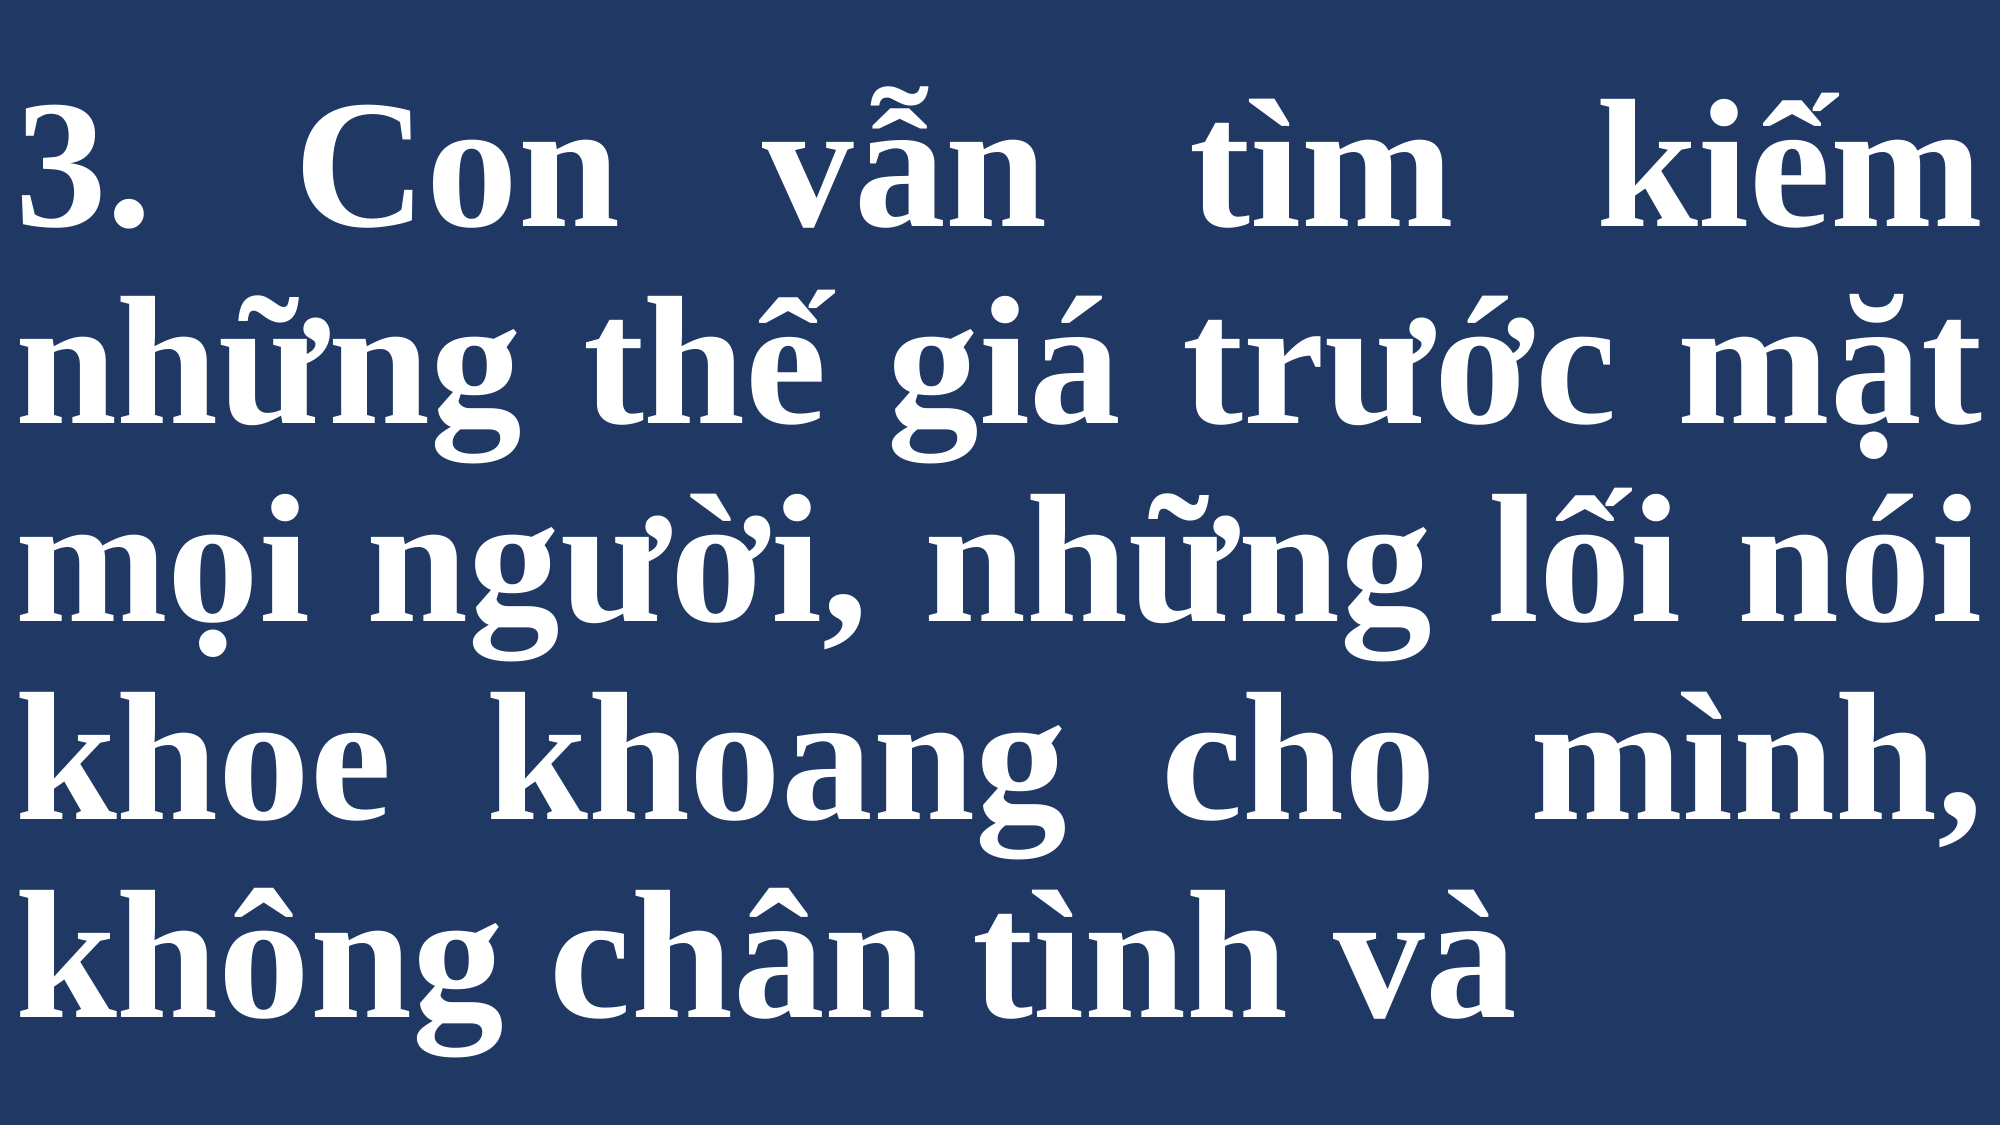

# 3. Con vẫn tìm kiếm những thế giá trước mặt mọi người, những lối nói khoe khoang cho mình, không chân tình và